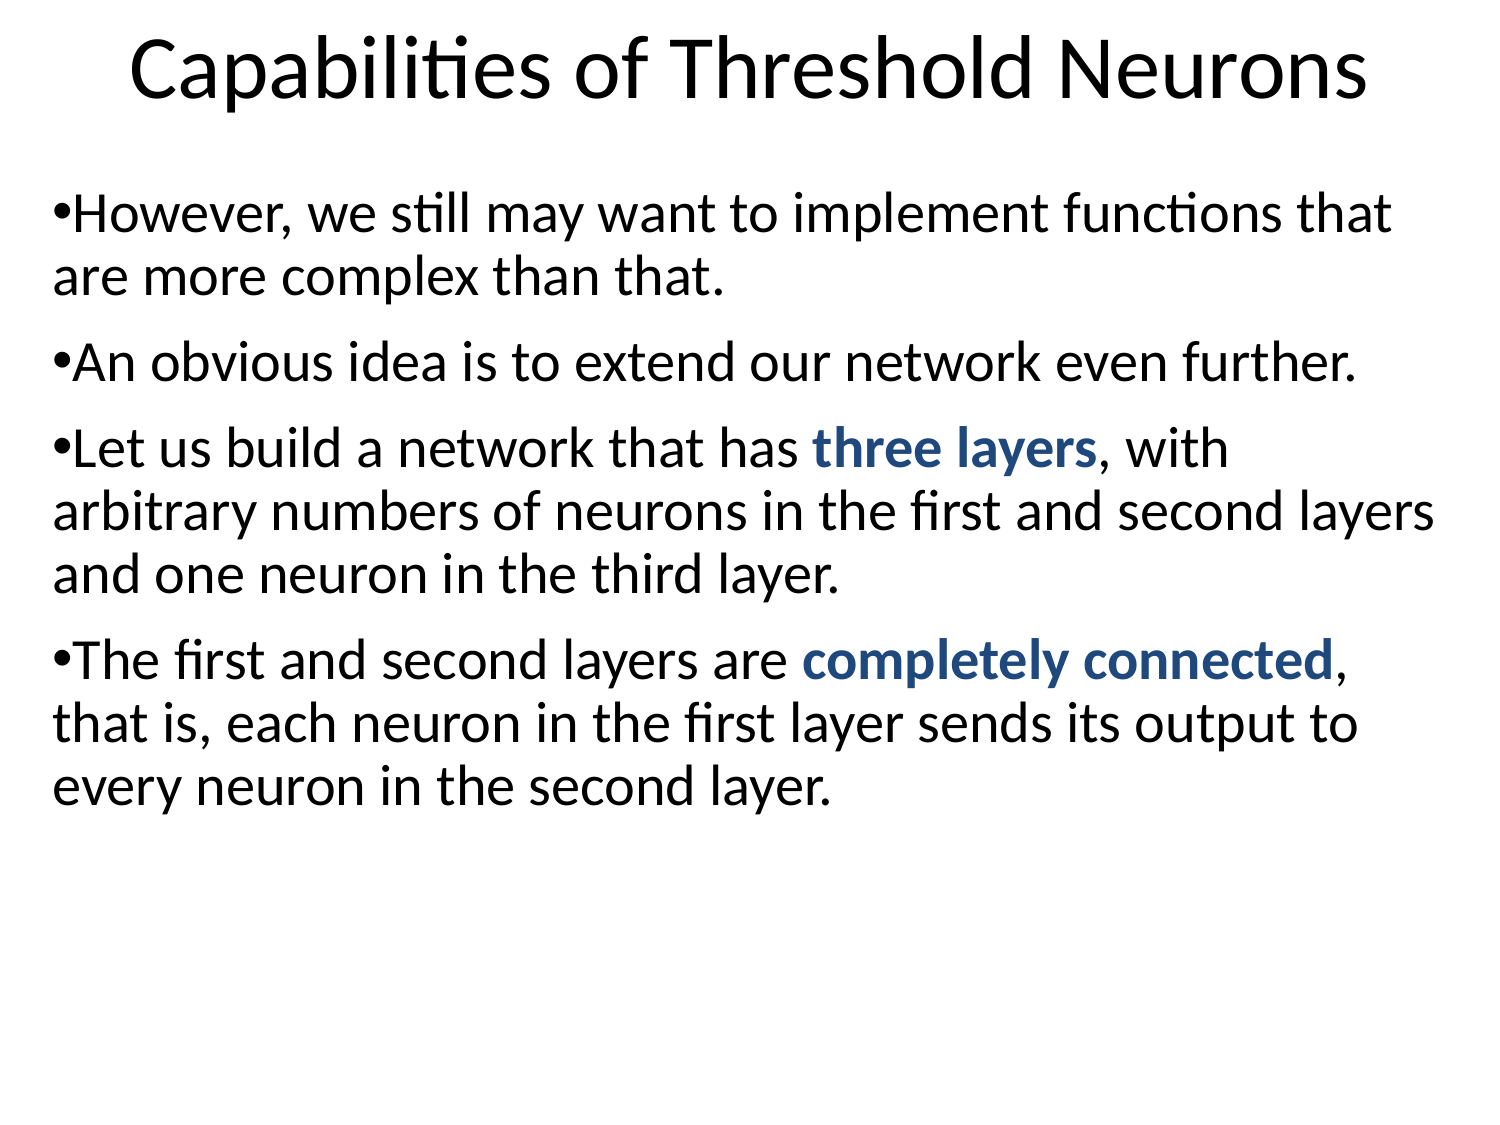

# Capabilities of Threshold Neurons
However, we still may want to implement functions that are more complex than that.
An obvious idea is to extend our network even further.
Let us build a network that has three layers, with arbitrary numbers of neurons in the first and second layers and one neuron in the third layer.
The first and second layers are completely connected, that is, each neuron in the first layer sends its output to every neuron in the second layer.